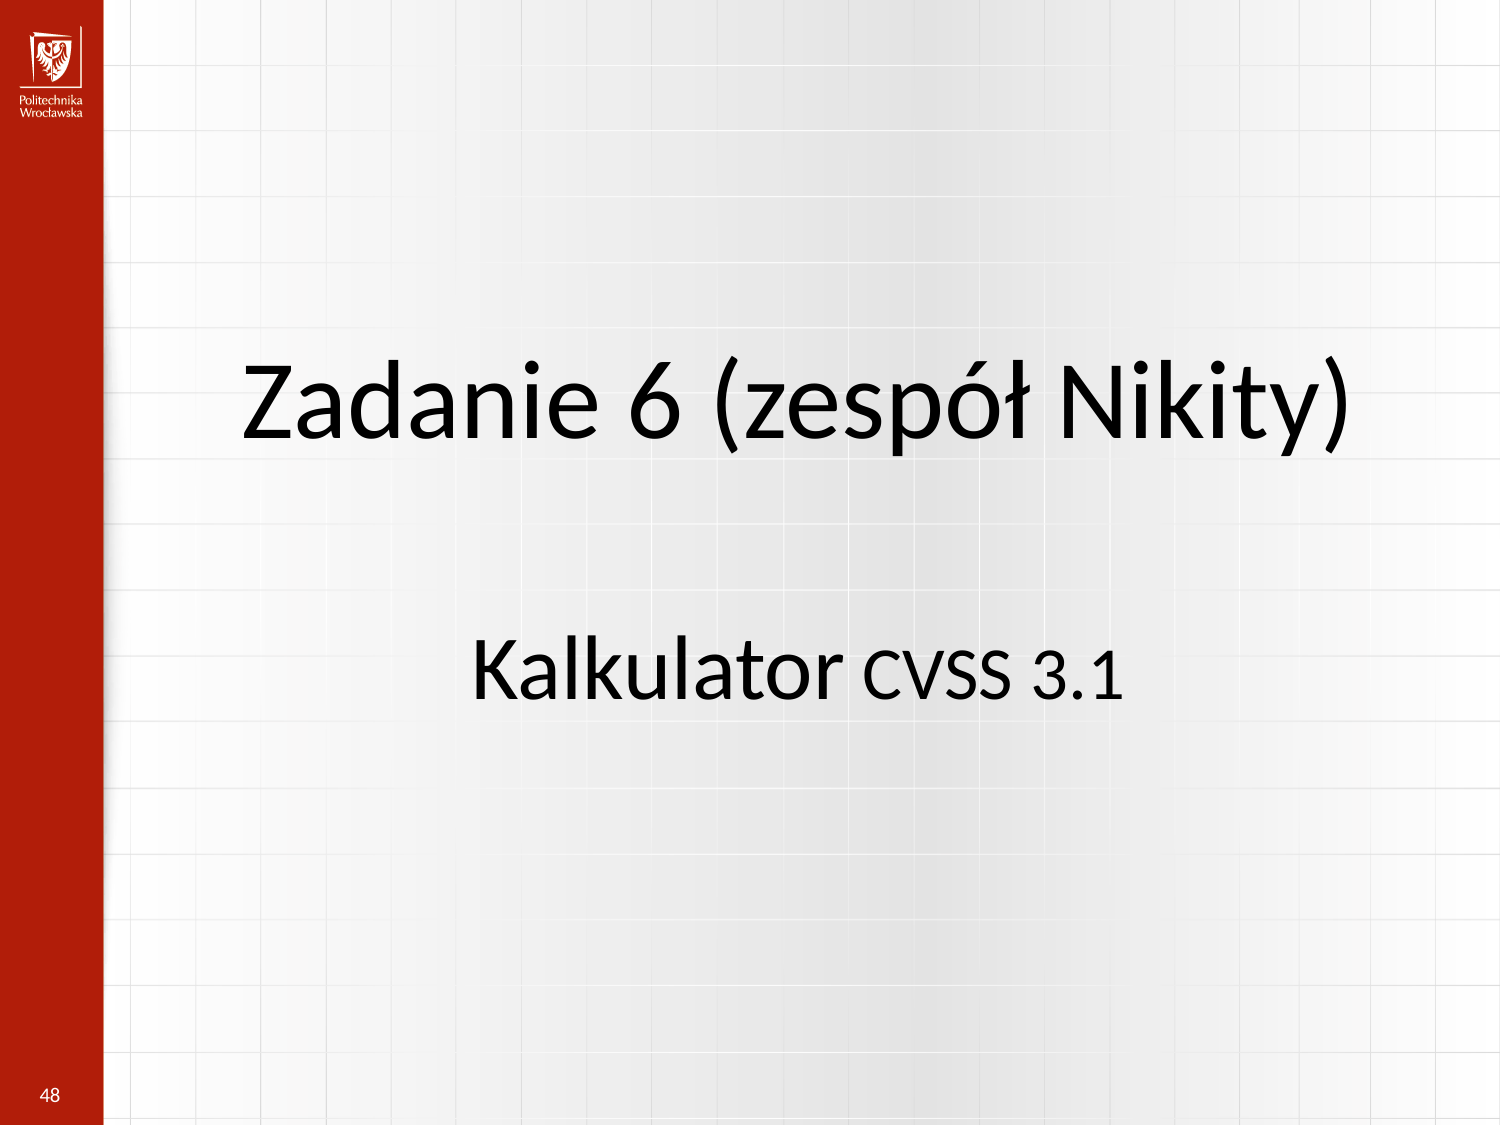

Zadanie 6 (zespół Nikity)

Kalkulator CVSS 3.1